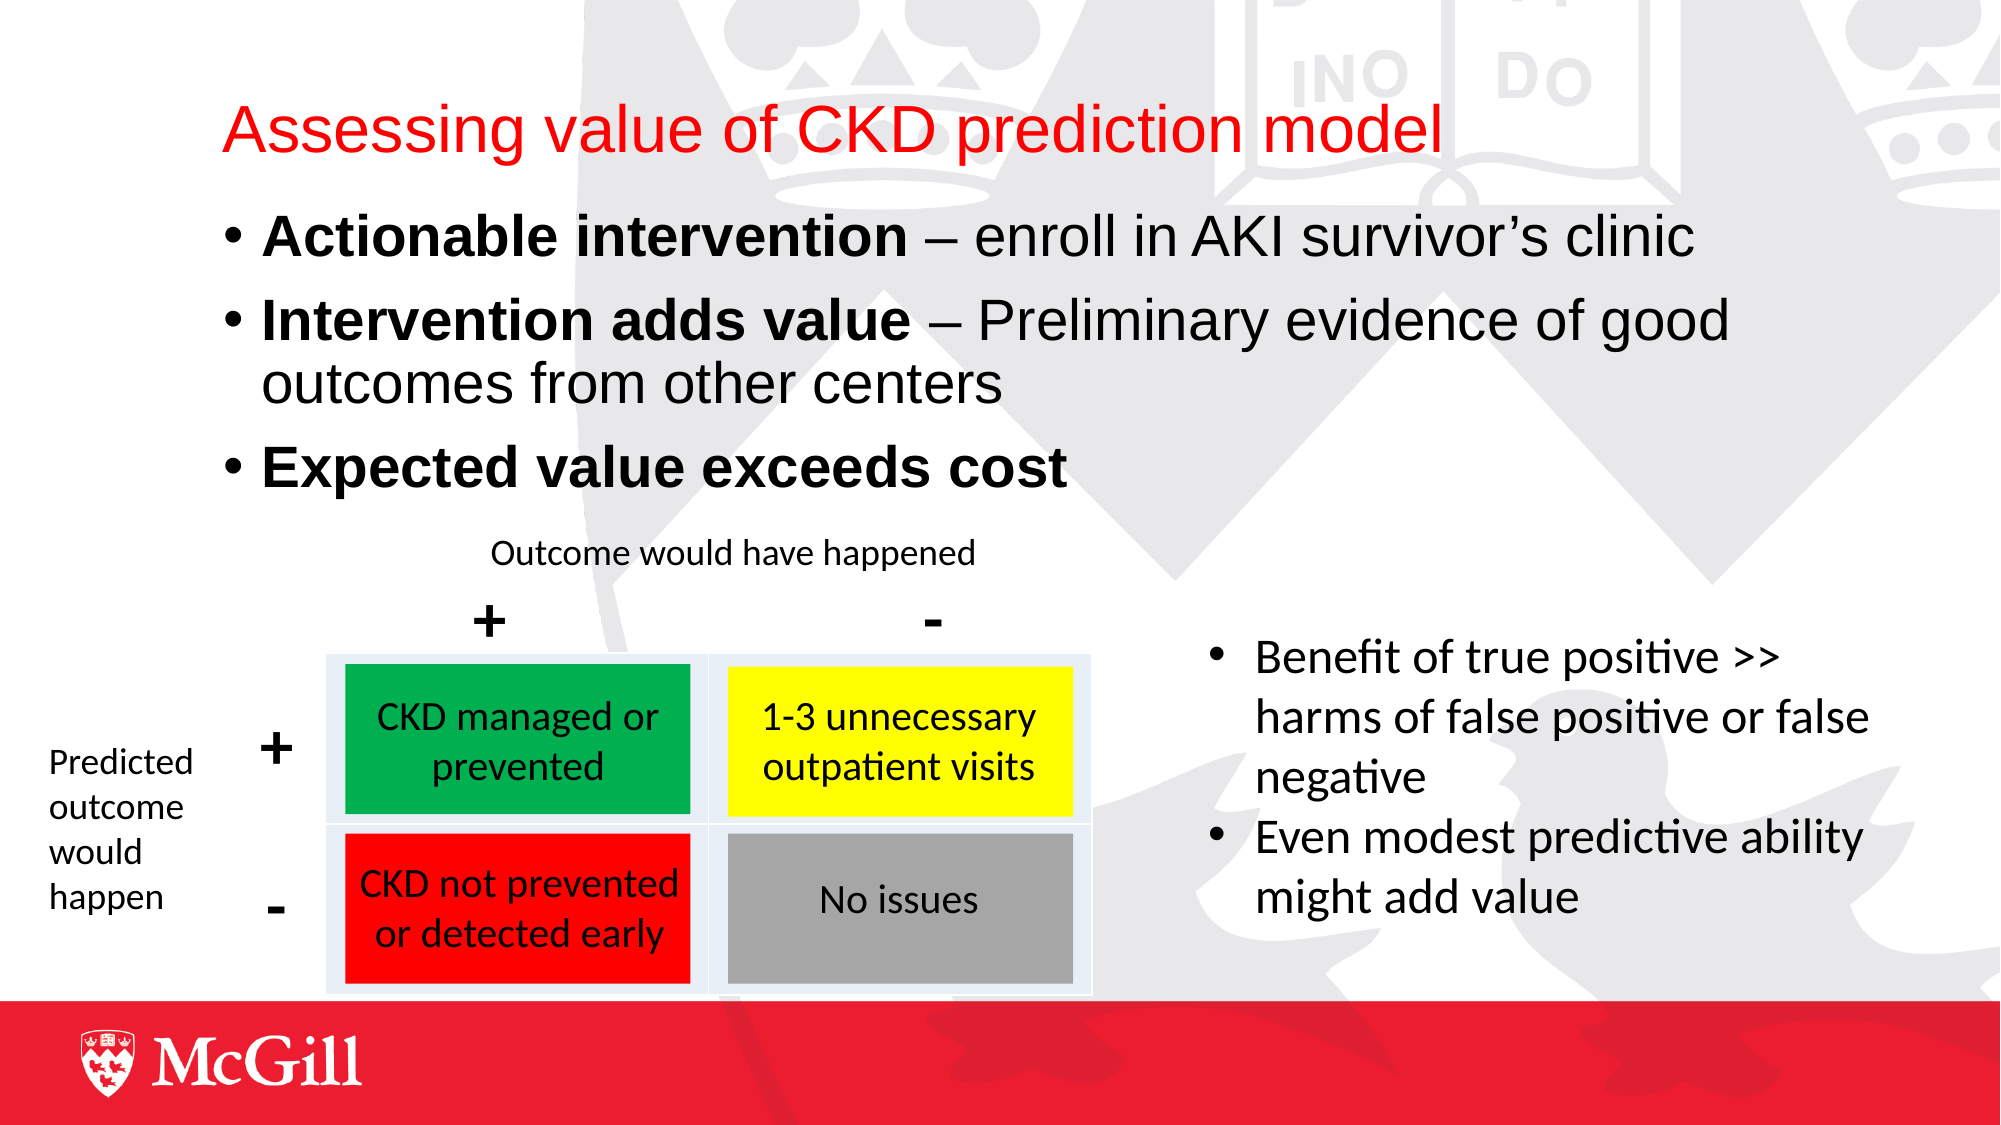

# Assessing value of CKD prediction model
Actionable intervention – enroll in AKI survivor’s clinic
Intervention adds value – Preliminary evidence of good outcomes from other centers
Expected value exceeds cost
Outcome would have happened
+			-
Benefit of true positive >> harms of false positive or false negative
Even modest predictive ability might add value
|  |  |
| --- | --- |
|  |  |

CKD managed or prevented
1-3 unnecessary outpatient visits
+

-
Predicted outcome would happen

CKD not prevented or detected early
No issues